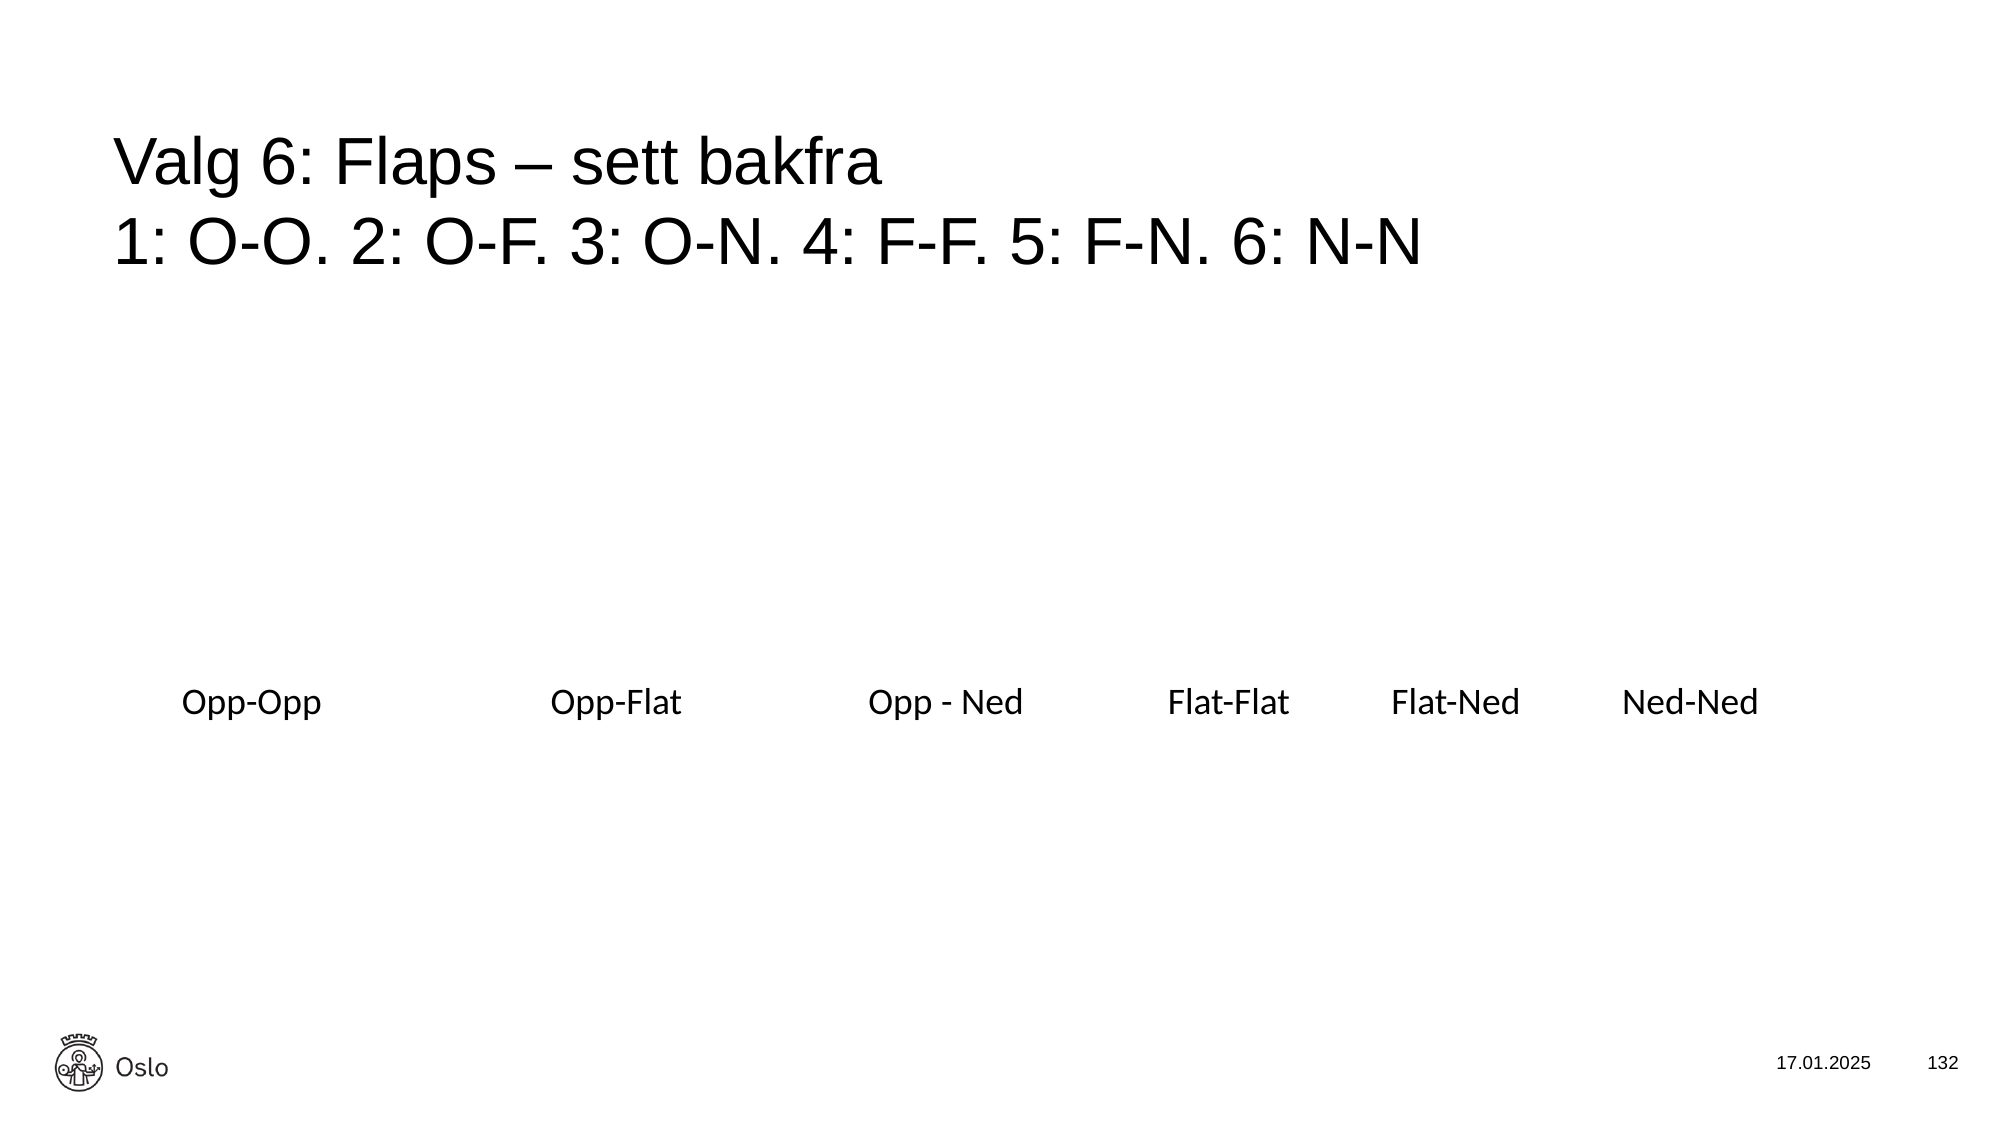

# Valg 6: Flaps – sett bakfra 1: O-O. 2: O-F. 3: O-N. 4: F-F. 5: F-N. 6: N-N
Opp-Opp                           Opp-Flat                      Opp - Ned                 Flat-Flat            Flat-Ned            Ned-Ned
17.01.2025
132